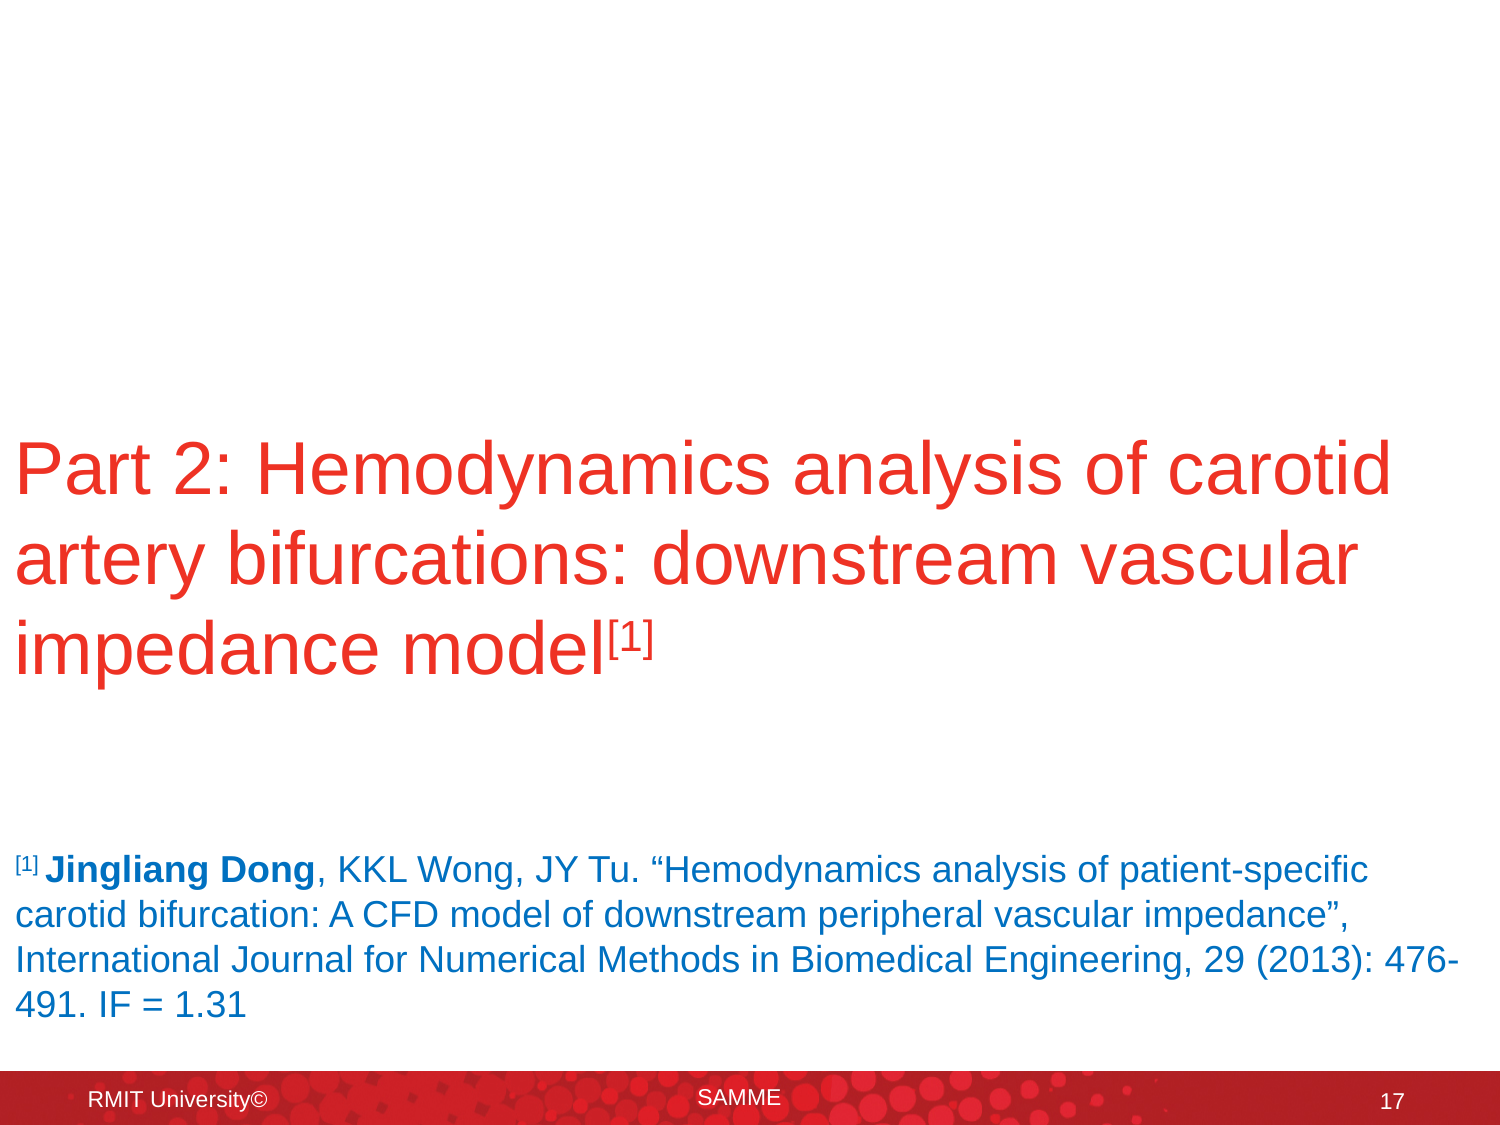

Applications of nasal studies
Part 2: Hemodynamics analysis of carotid artery bifurcations: downstream vascular impedance model[1]
[1] Jingliang Dong, KKL Wong, JY Tu. “Hemodynamics analysis of patient‐specific carotid bifurcation: A CFD model of downstream peripheral vascular impedance”, International Journal for Numerical Methods in Biomedical Engineering, 29 (2013): 476-491. IF = 1.31
SAMME
RMIT University©
17